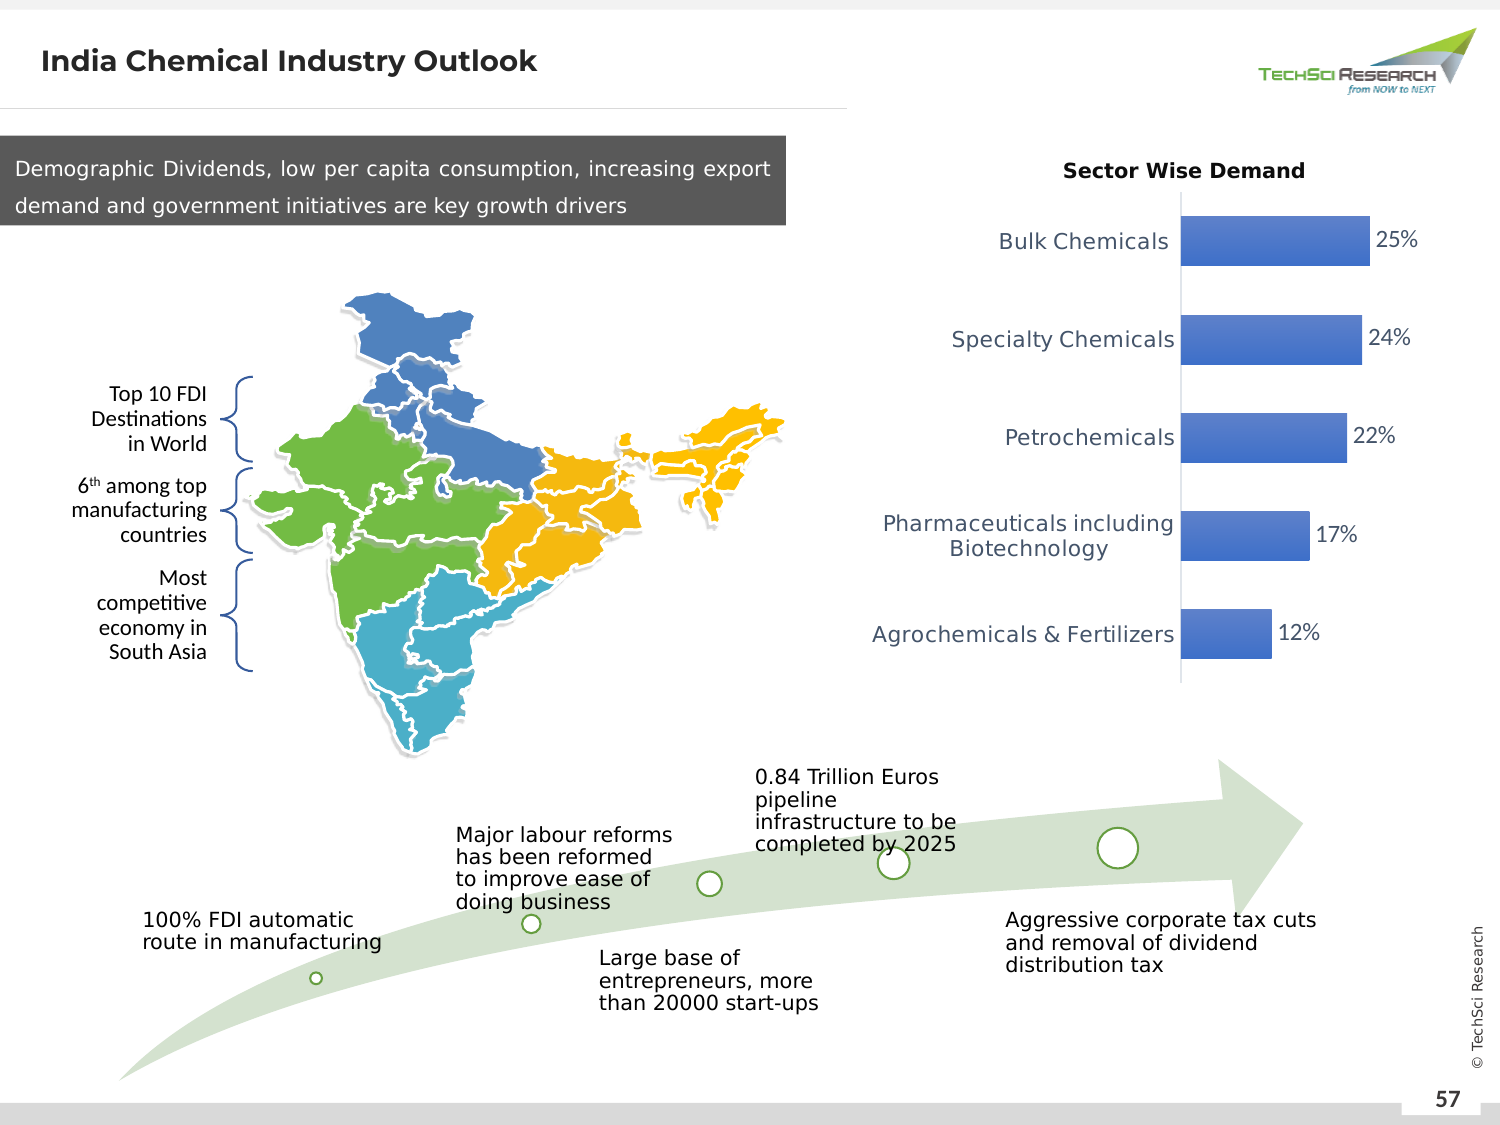

India Chemical Industry Outlook
Demographic Dividends, low per capita consumption, increasing export demand and government initiatives are key growth drivers
Sector Wise Demand

### Chart

| Category | Series 1 |
|---|---|
| Agrochemicals & Fertilizers | 0.12 |
| Pharmaceuticals including Biotechnology | 0.17 |
| Petrochemicals | 0.22 |
| Specialty Chemicals | 0.24 |
| Bulk Chemicals  | 0.25 |

Top 10 FDI Destinations in World
6th among top manufacturing countries
Most competitive economy in South Asia
100% FDI automatic route in manufacturing
Major labour reforms has been reformed to improve ease of doing business
Large base of entrepreneurs, more than 20000 start-ups
0.84 Trillion Euros pipeline infrastructure to be completed by 2025
Aggressive corporate tax cuts and removal of dividend distribution tax